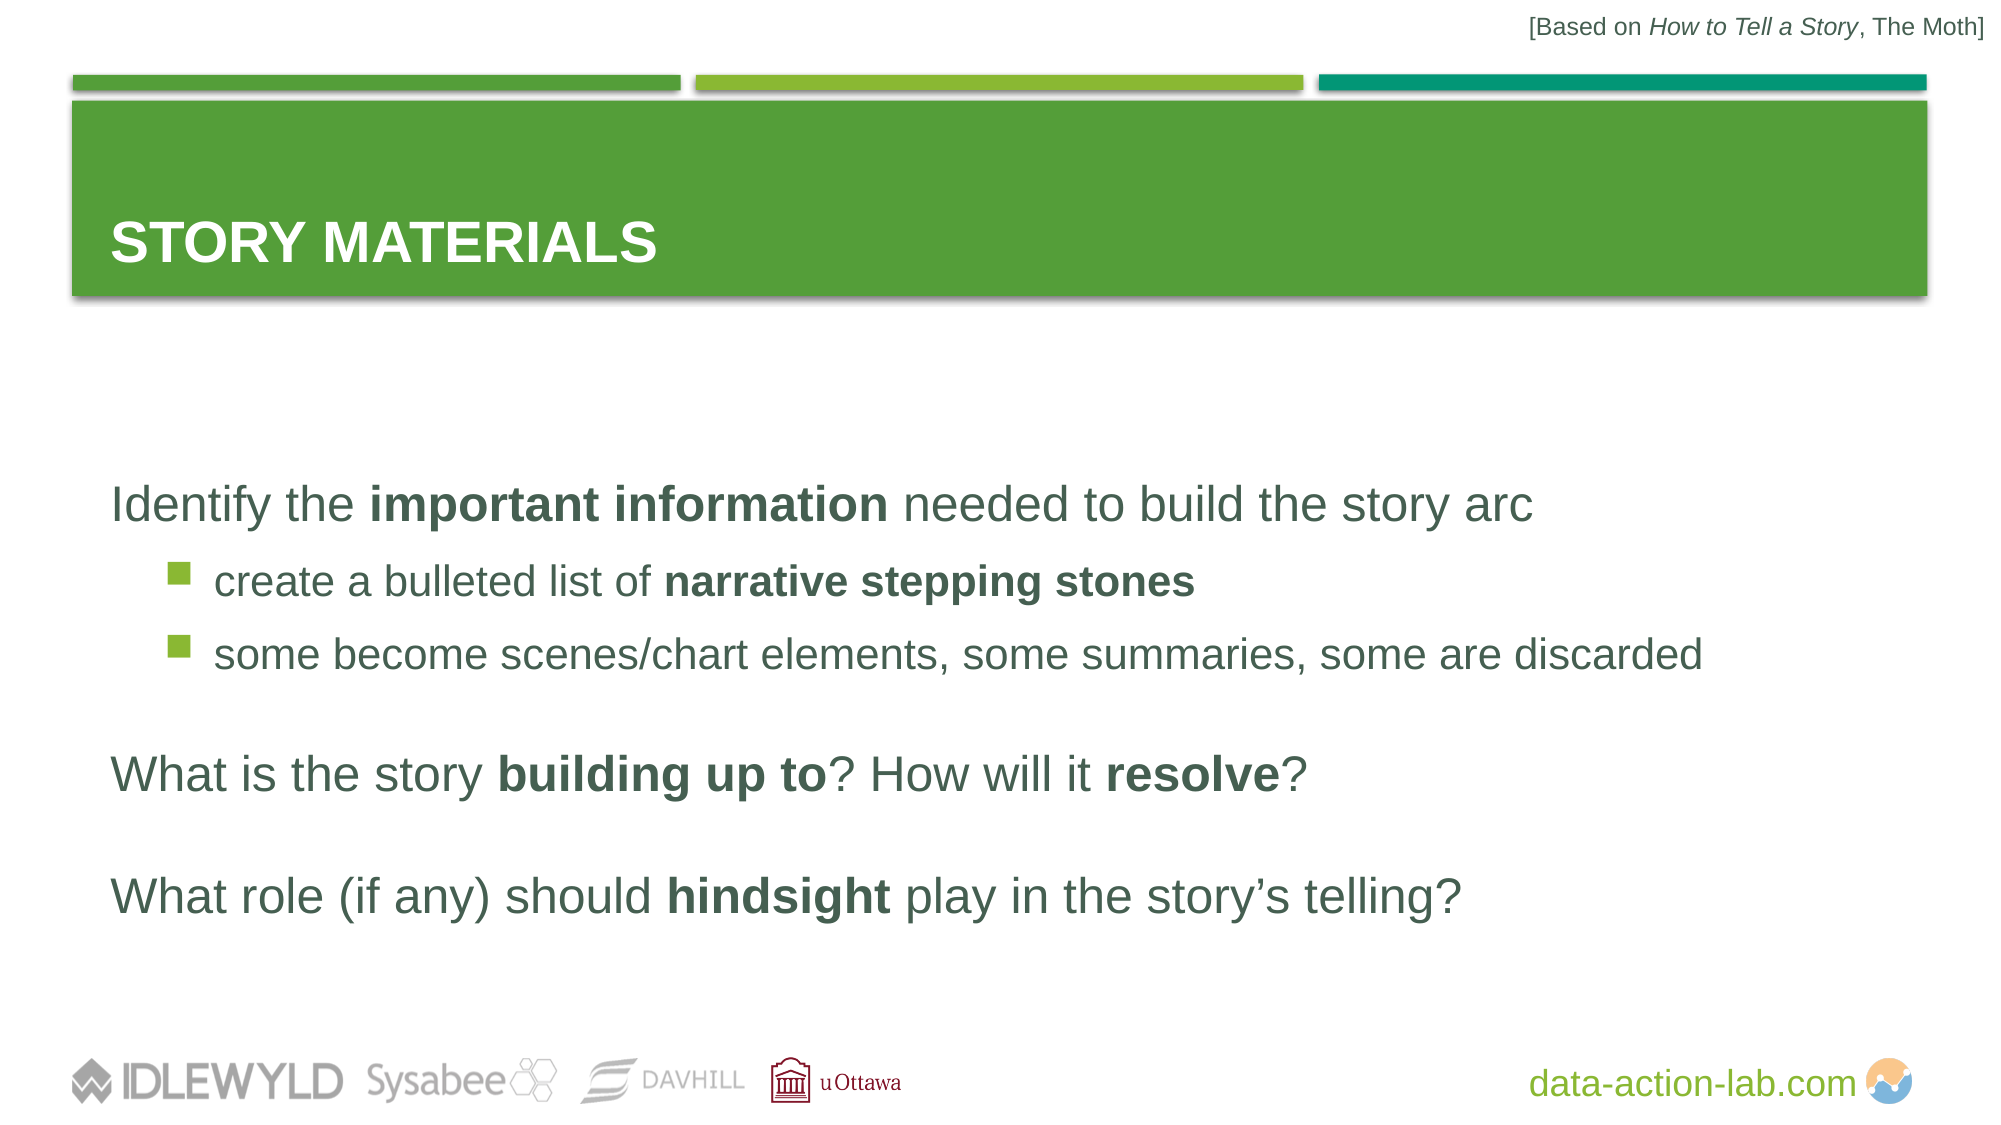

[Based on How to Tell a Story, The Moth]
# STORY MATERIALS
Identify the important information needed to build the story arc
create a bulleted list of narrative stepping stones
some become scenes/chart elements, some summaries, some are discarded
What is the story building up to? How will it resolve?
What role (if any) should hindsight play in the story’s telling?